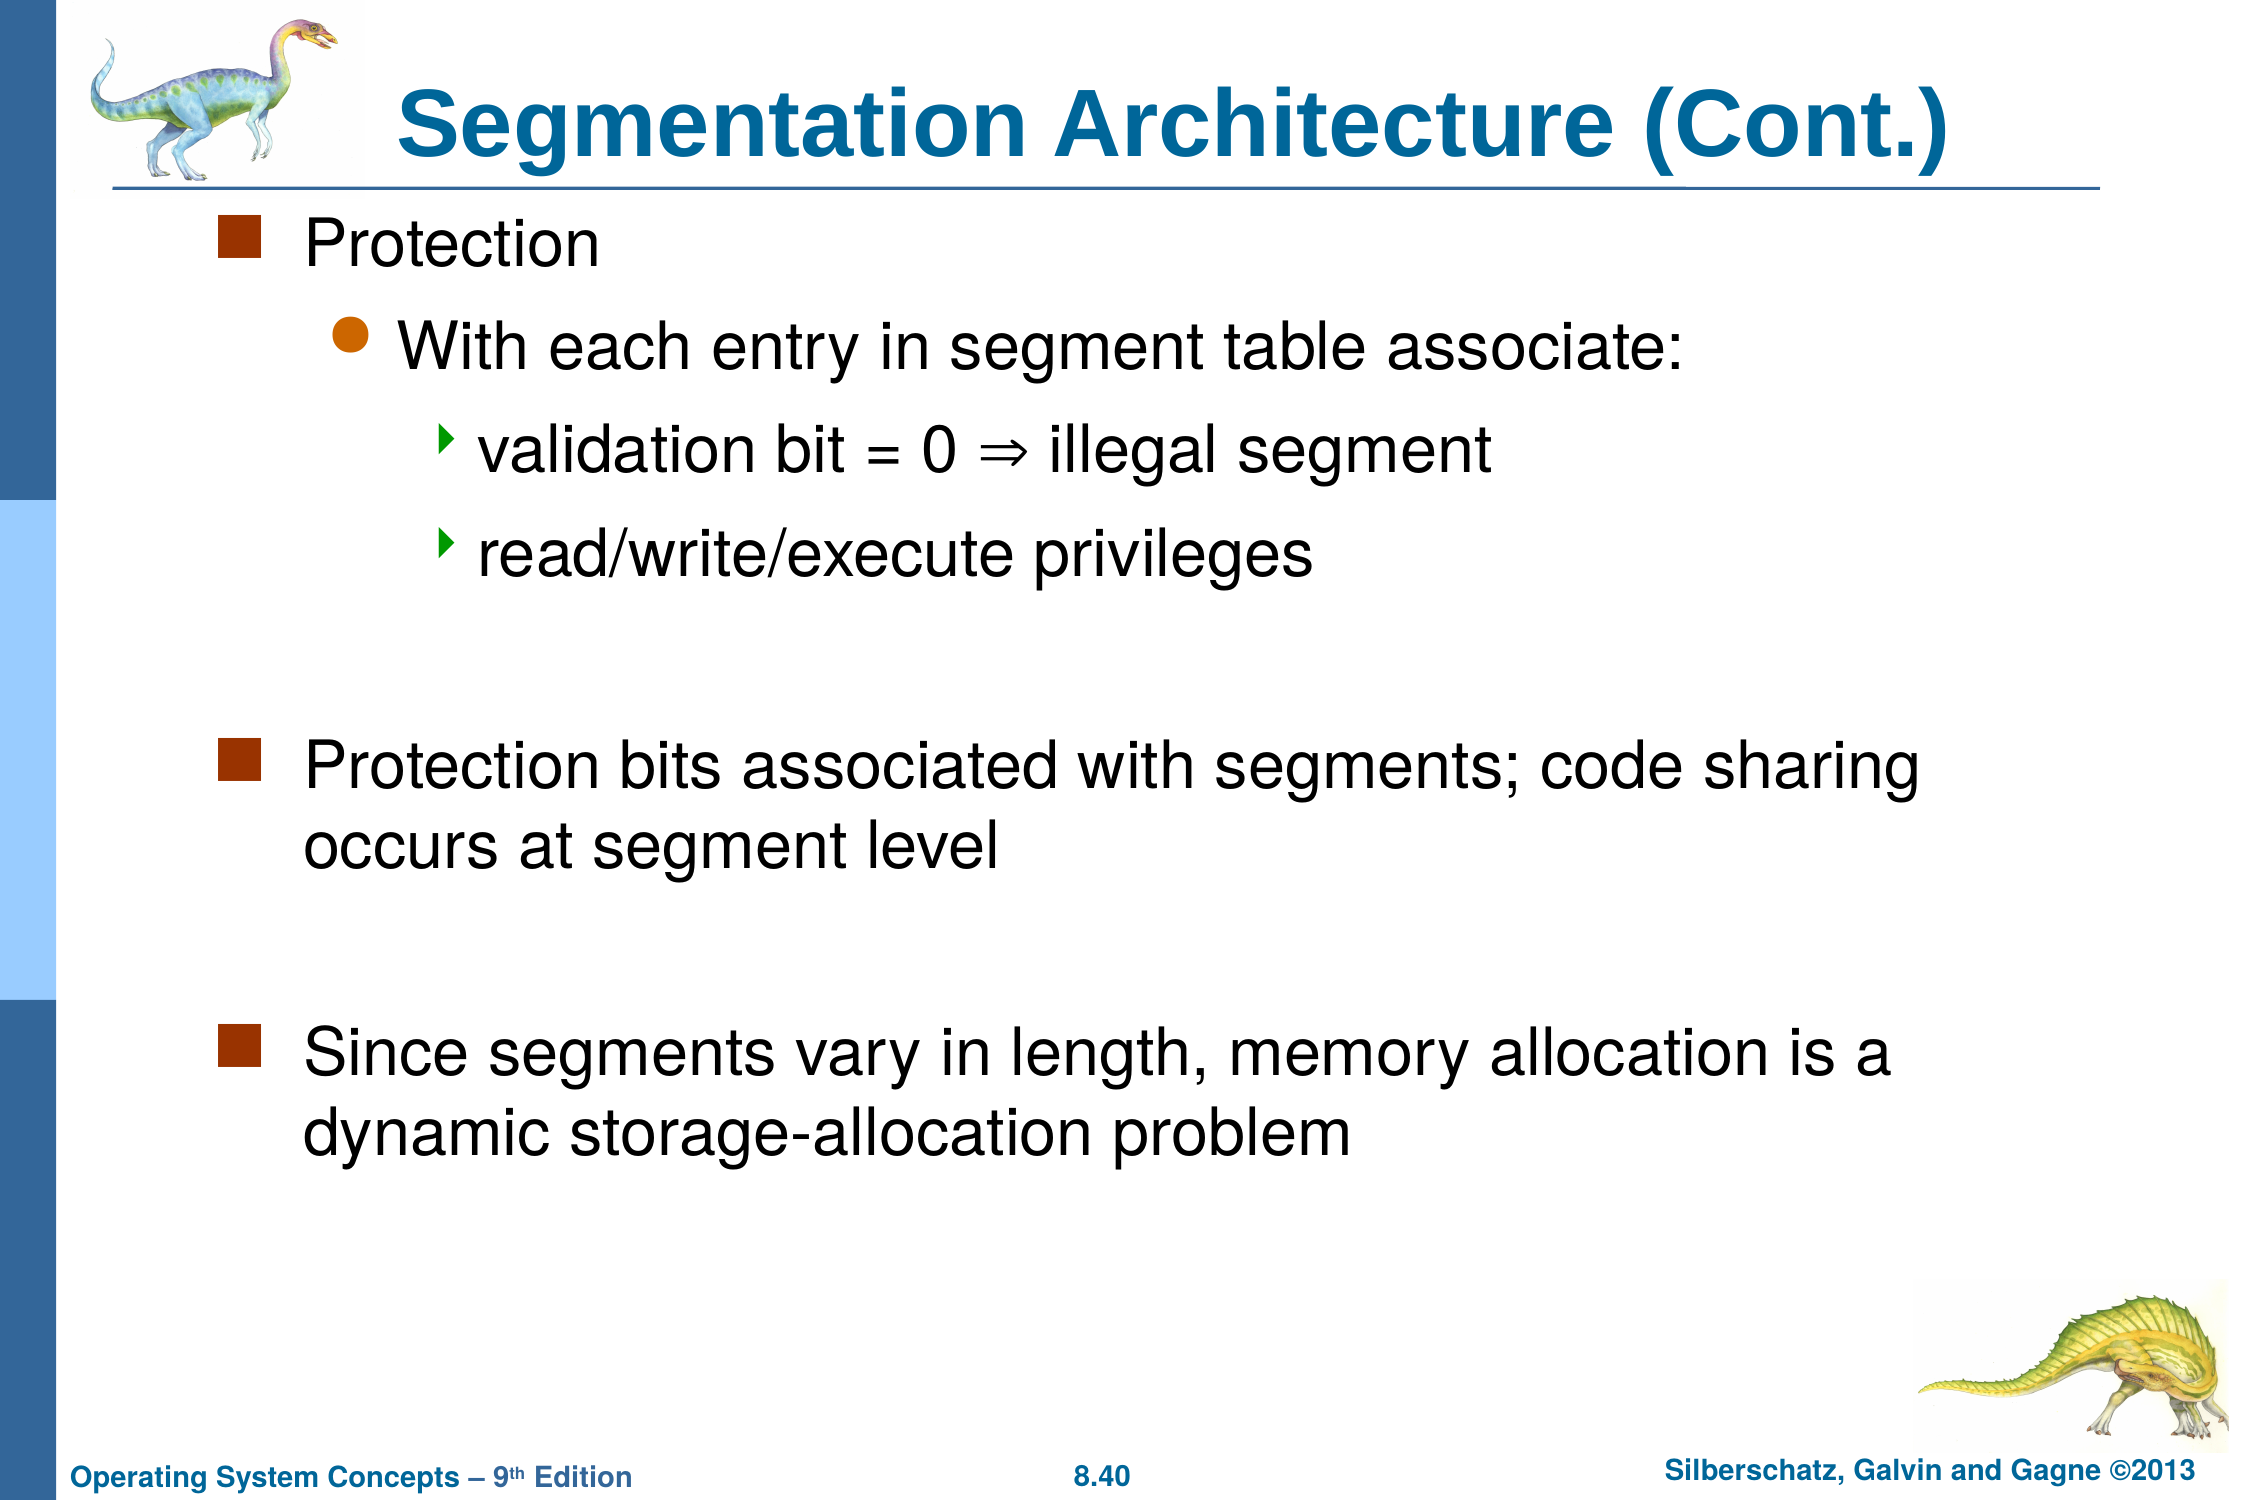

# Segmentation Architecture (Cont.)
Protection
With each entry in segment table associate:
validation bit = 0 ⇒ illegal segment
read/write/execute privileges

Protection bits associated with segments; code sharing occurs at segment level

Since segments vary in length, memory allocation is a dynamic storage-allocation problem